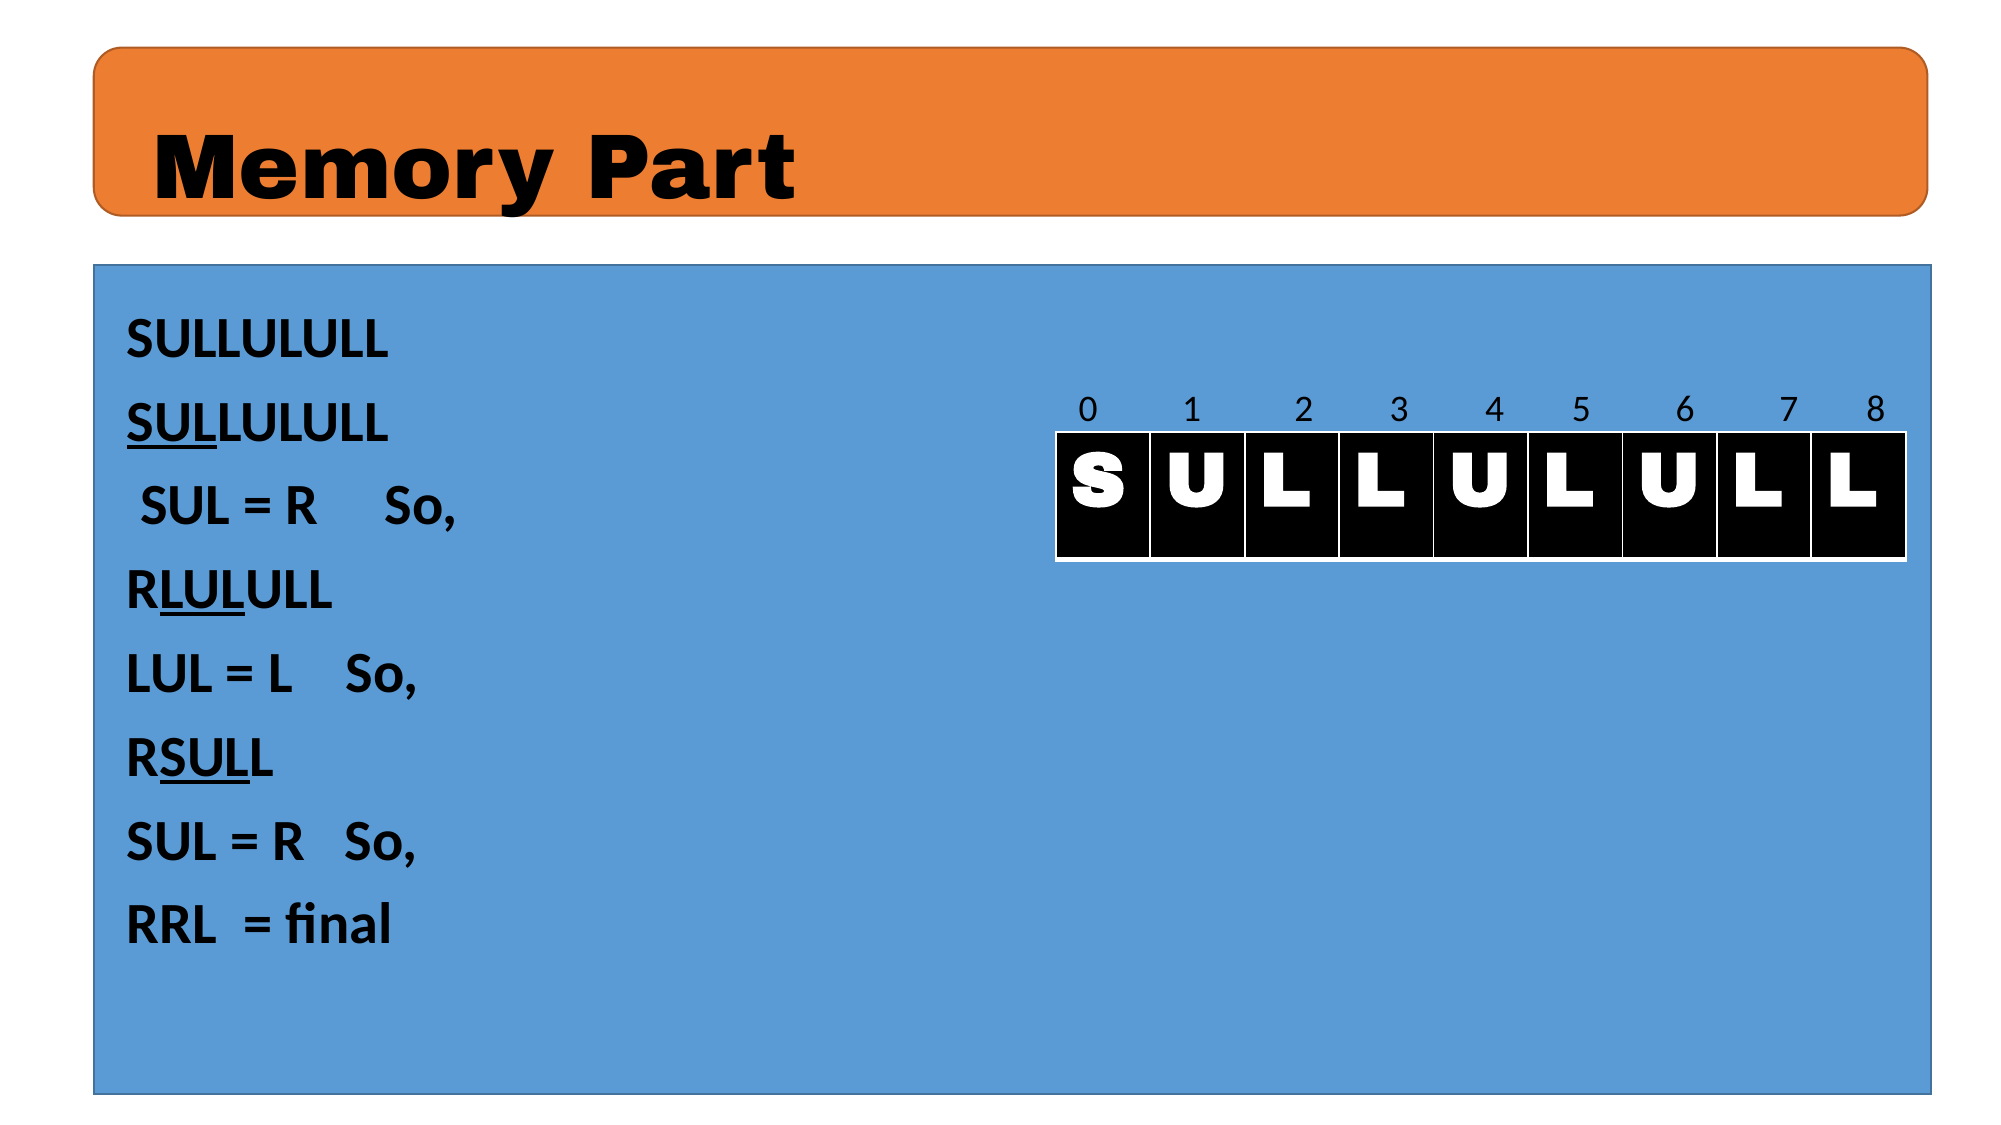

# Memory Part

SULLULULL
SULLULULL
 SUL = R     So,
RLULULL
LUL = L    So,
RSULL
SUL = R   So,
RRL  = final
0          1           2         3         4        5          6          7        8
| S | U | L | L | U | L | U | L | L |
| --- | --- | --- | --- | --- | --- | --- | --- | --- |